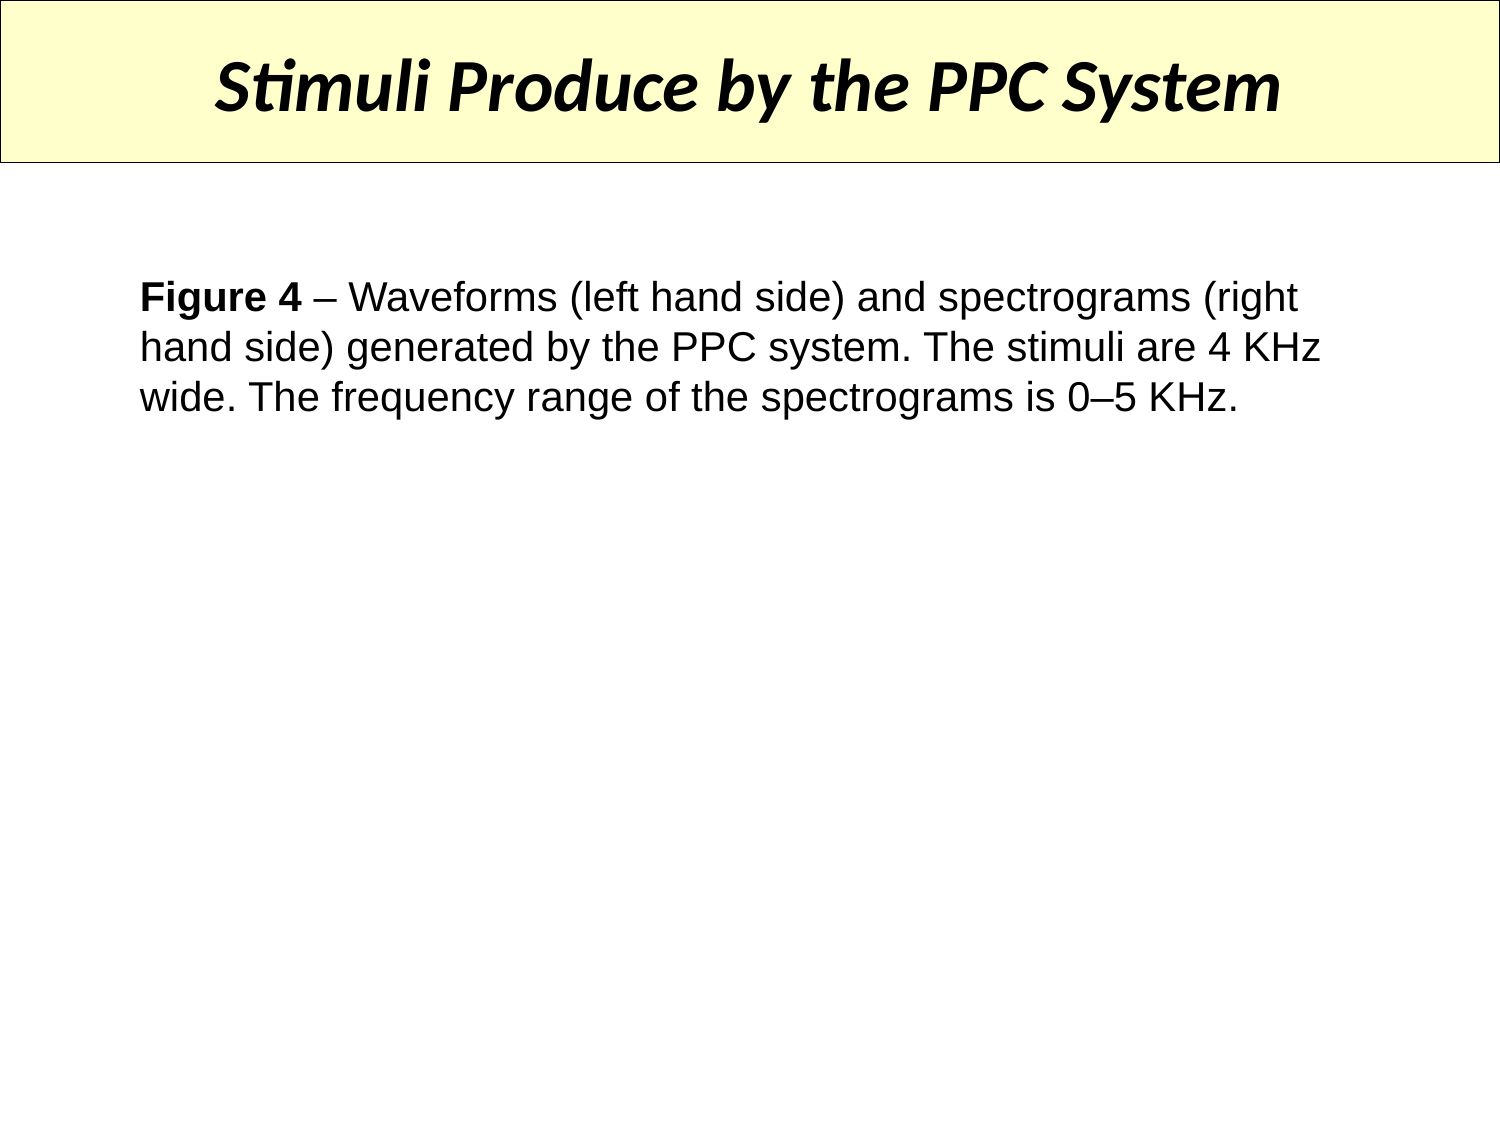

Stimuli Produce by the PPC System
Figure 4 – Waveforms (left hand side) and spectrograms (right hand side) generated by the PPC system. The stimuli are 4 KHz wide. The frequency range of the spectrograms is 0–5 KHz.